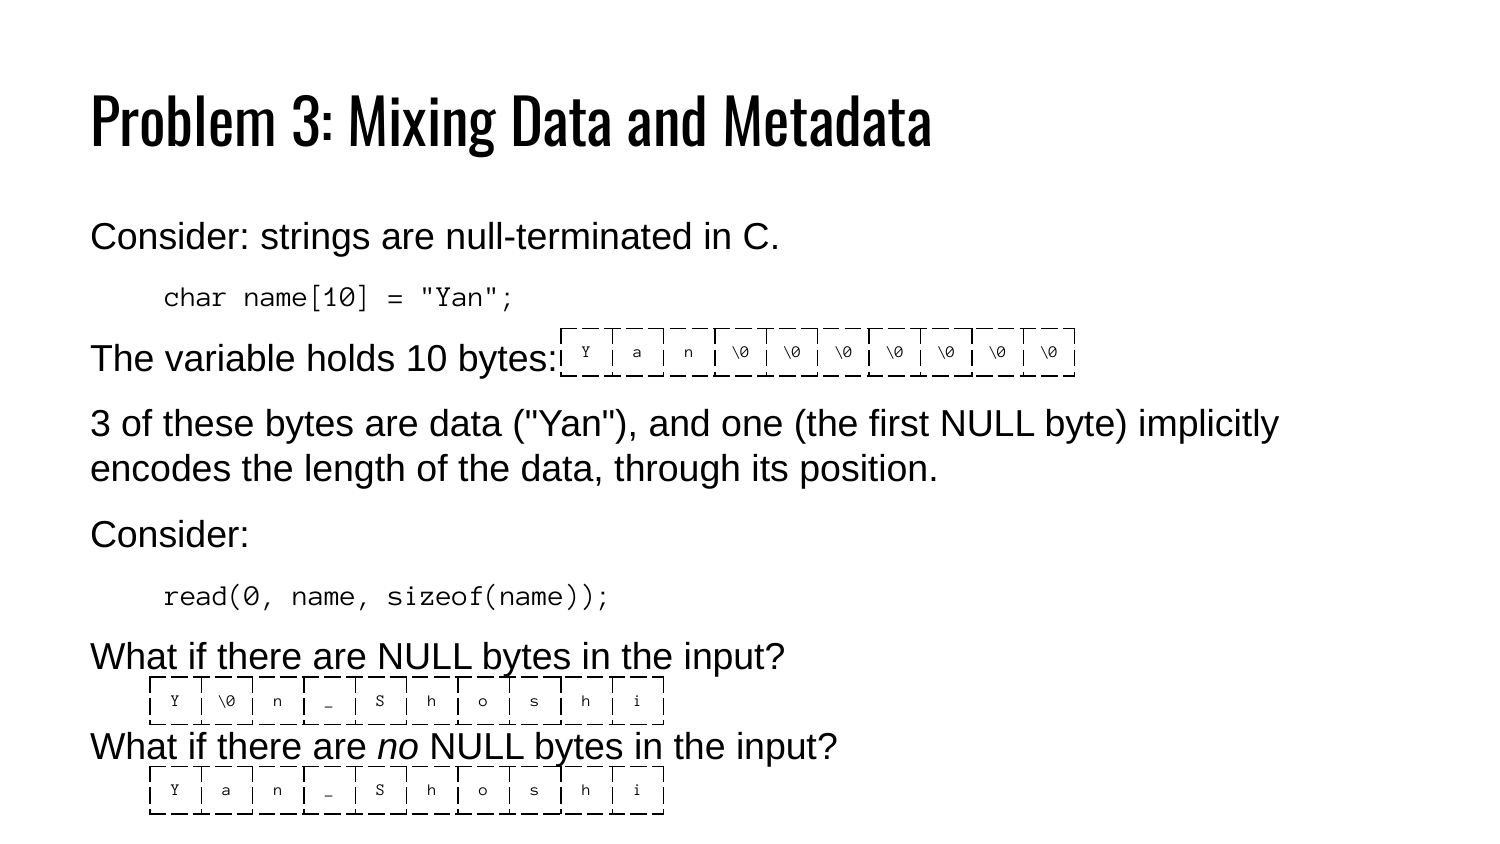

# Problem 3: Mixing Data and Metadata
Consider: strings are null-terminated in C.
char name[10] = "Yan";
The variable holds 10 bytes:
3 of these bytes are data ("Yan"), and one (the first NULL byte) implicitly encodes the length of the data, through its position.
Consider:
read(0, name, sizeof(name));
What if there are NULL bytes in the input?

What if there are no NULL bytes in the input?
| Y | a | n | \0 | \0 | \0 | \0 | \0 | \0 | \0 |
| --- | --- | --- | --- | --- | --- | --- | --- | --- | --- |
| Y | \0 | n | \_ | S | h | o | s | h | i |
| --- | --- | --- | --- | --- | --- | --- | --- | --- | --- |
| Y | a | n | \_ | S | h | o | s | h | i |
| --- | --- | --- | --- | --- | --- | --- | --- | --- | --- |